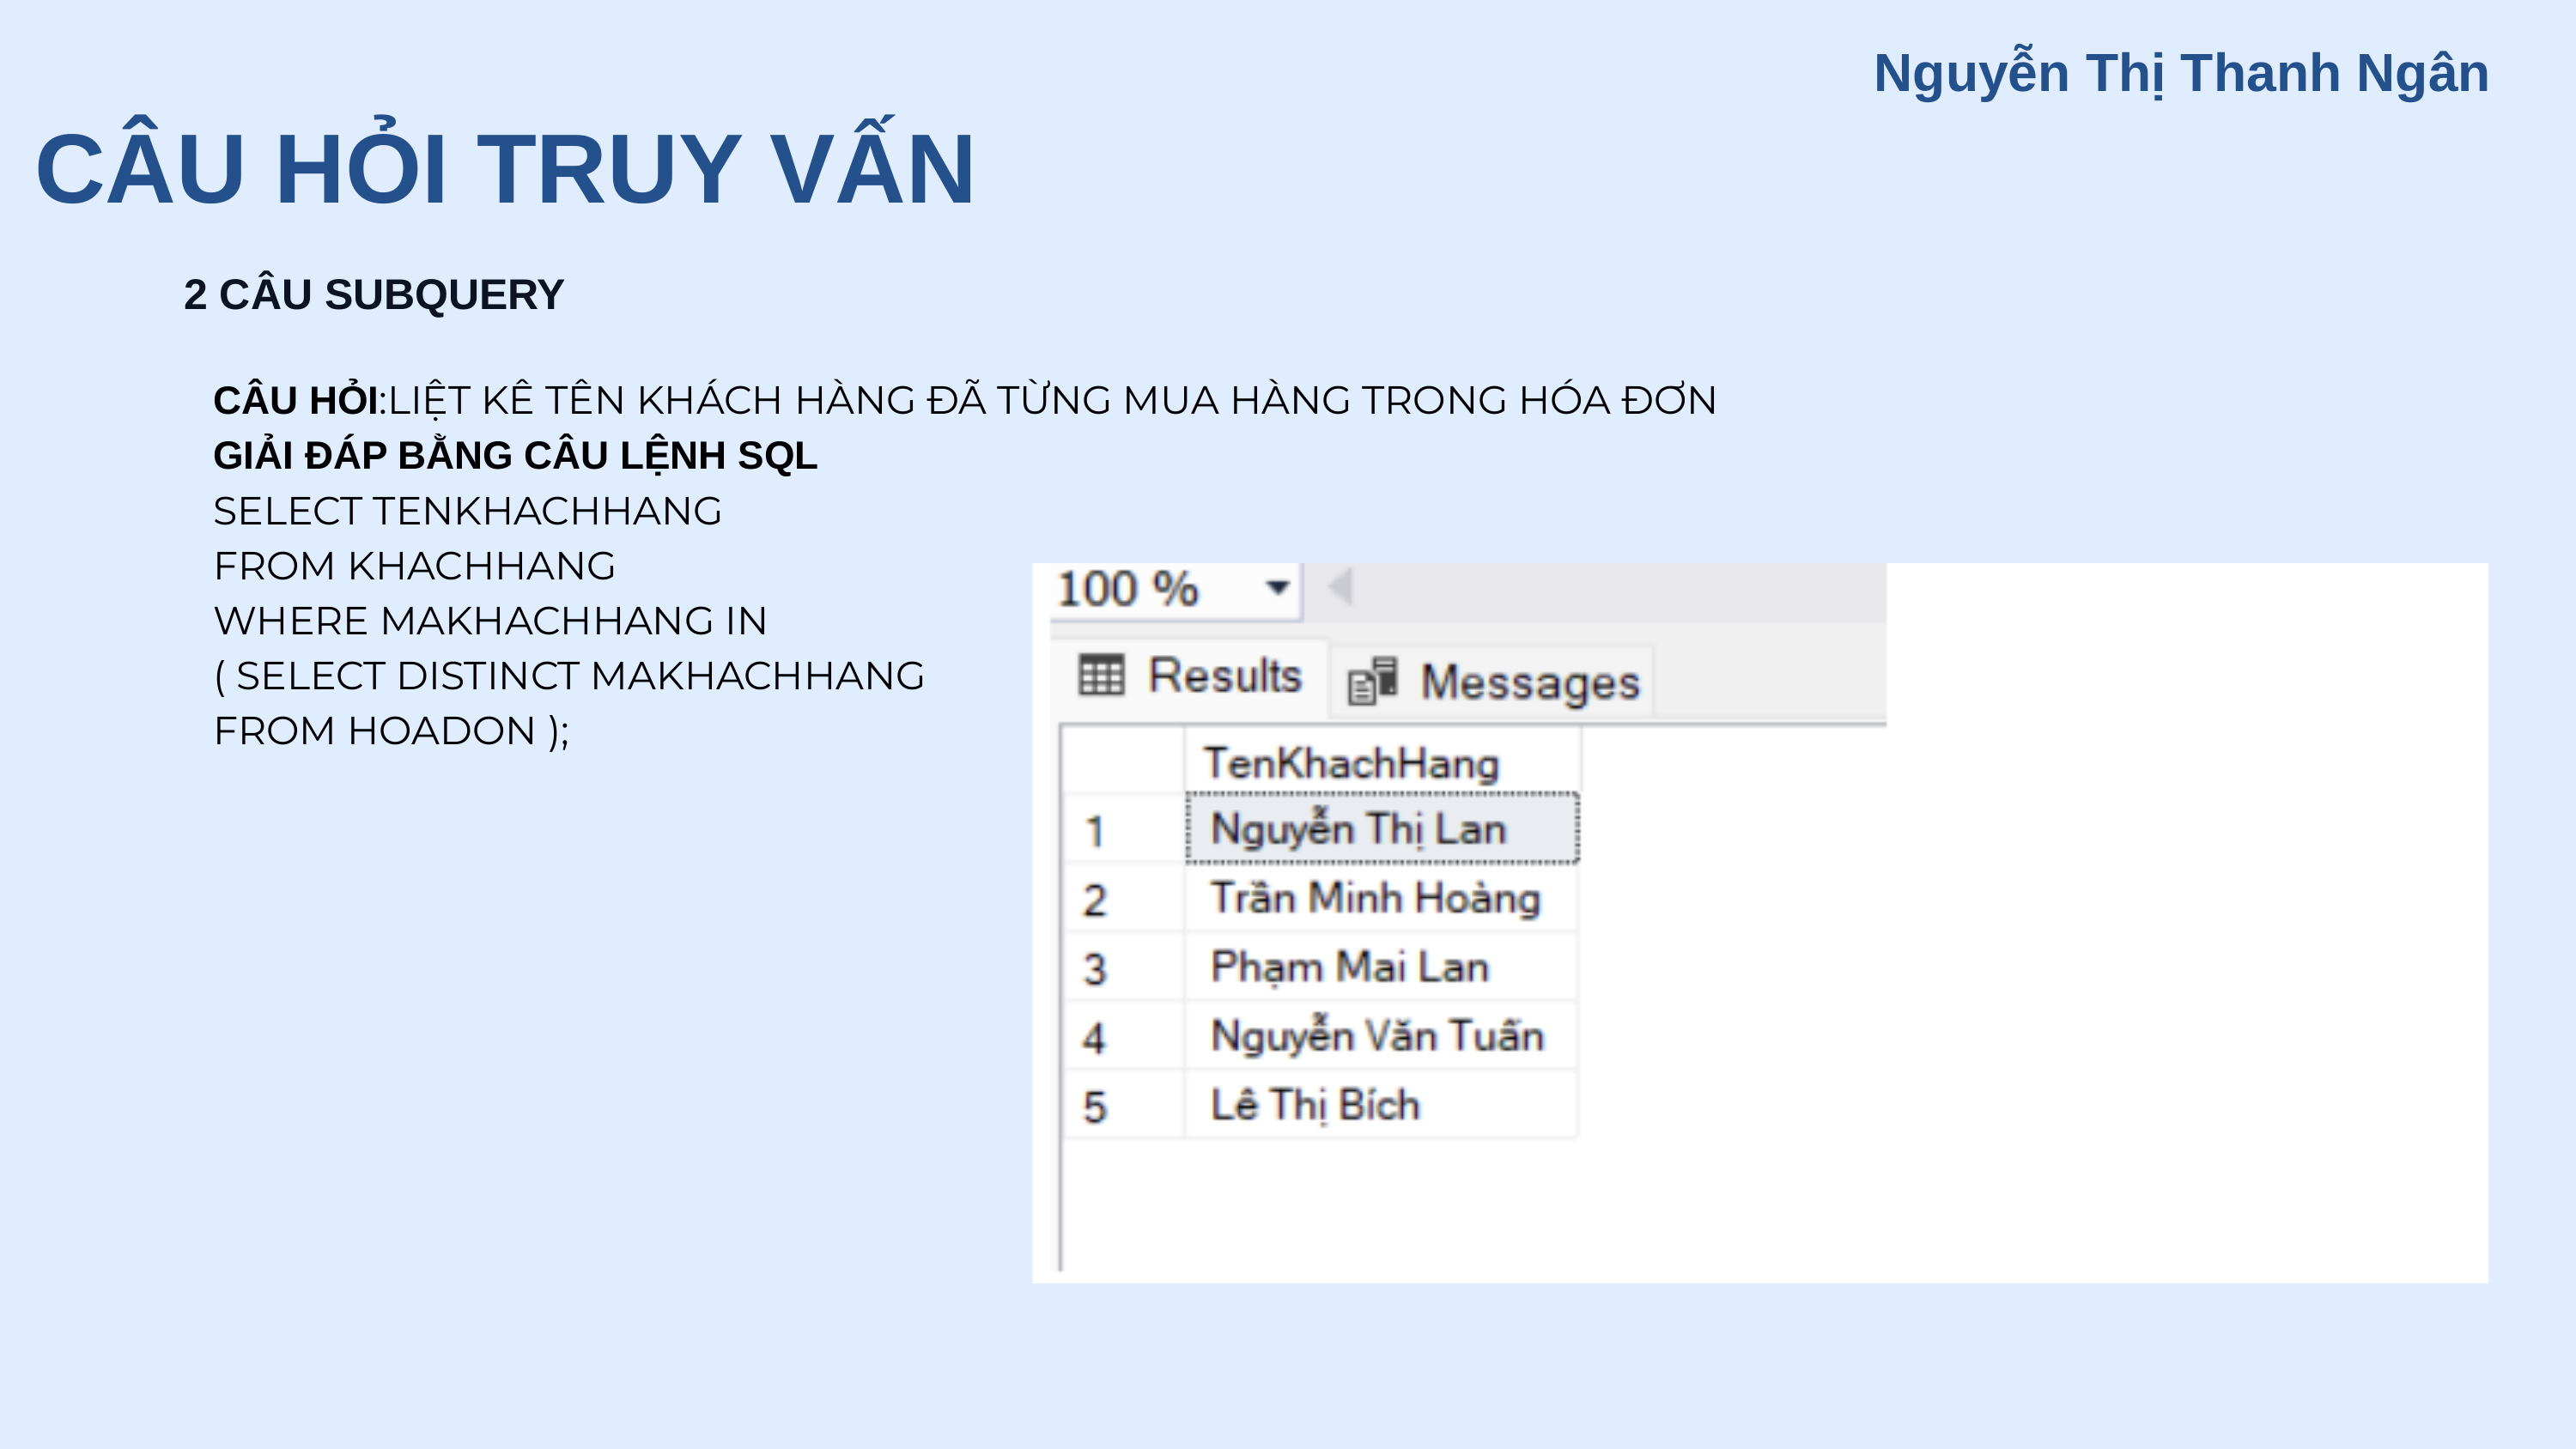

Nguyễn Thị Thanh Ngân
CÂU HỎI TRUY VẤN

2 CÂU SUBQUERY

CÂU HỎI:LIỆT KÊ TÊN KHÁCH HÀNG ĐÃ TỪNG MUA HÀNG TRONG HÓA ĐƠN
GIẢI ĐÁP BẰNG CÂU LỆNH SQL
SELECT TENKHACHHANG
FROM KHACHHANG
WHERE MAKHACHHANG IN
( SELECT DISTINCT MAKHACHHANG
FROM HOADON );